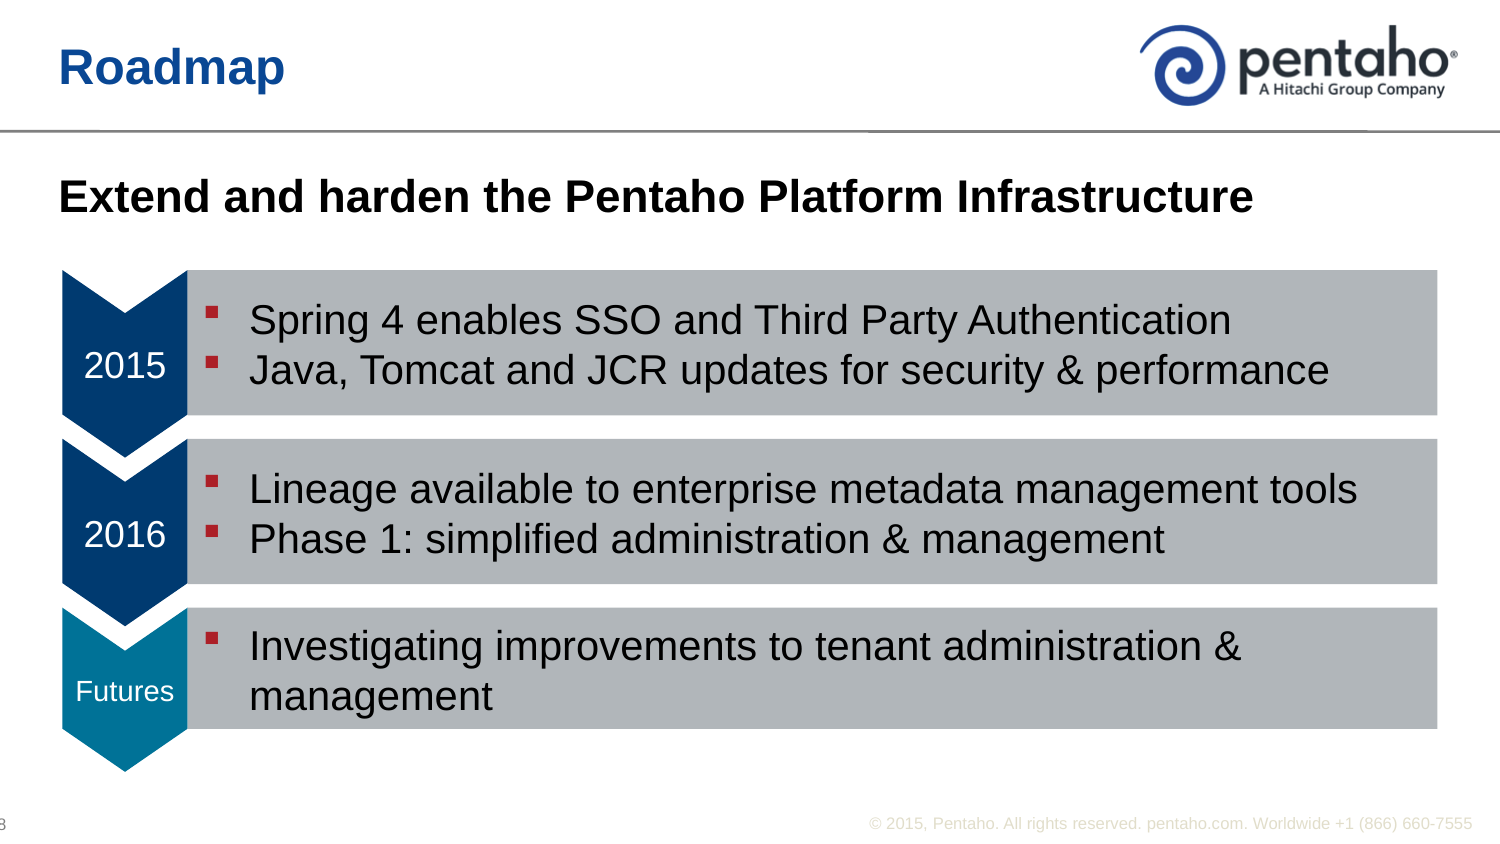

# Roadmap
Extend and harden the Pentaho Platform Infrastructure
Spring 4 enables SSO and Third Party Authentication
Java, Tomcat and JCR updates for security & performance
2015
Lineage available to enterprise metadata management tools
Phase 1: simplified administration & management
2016
Investigating improvements to tenant administration & management
Futures